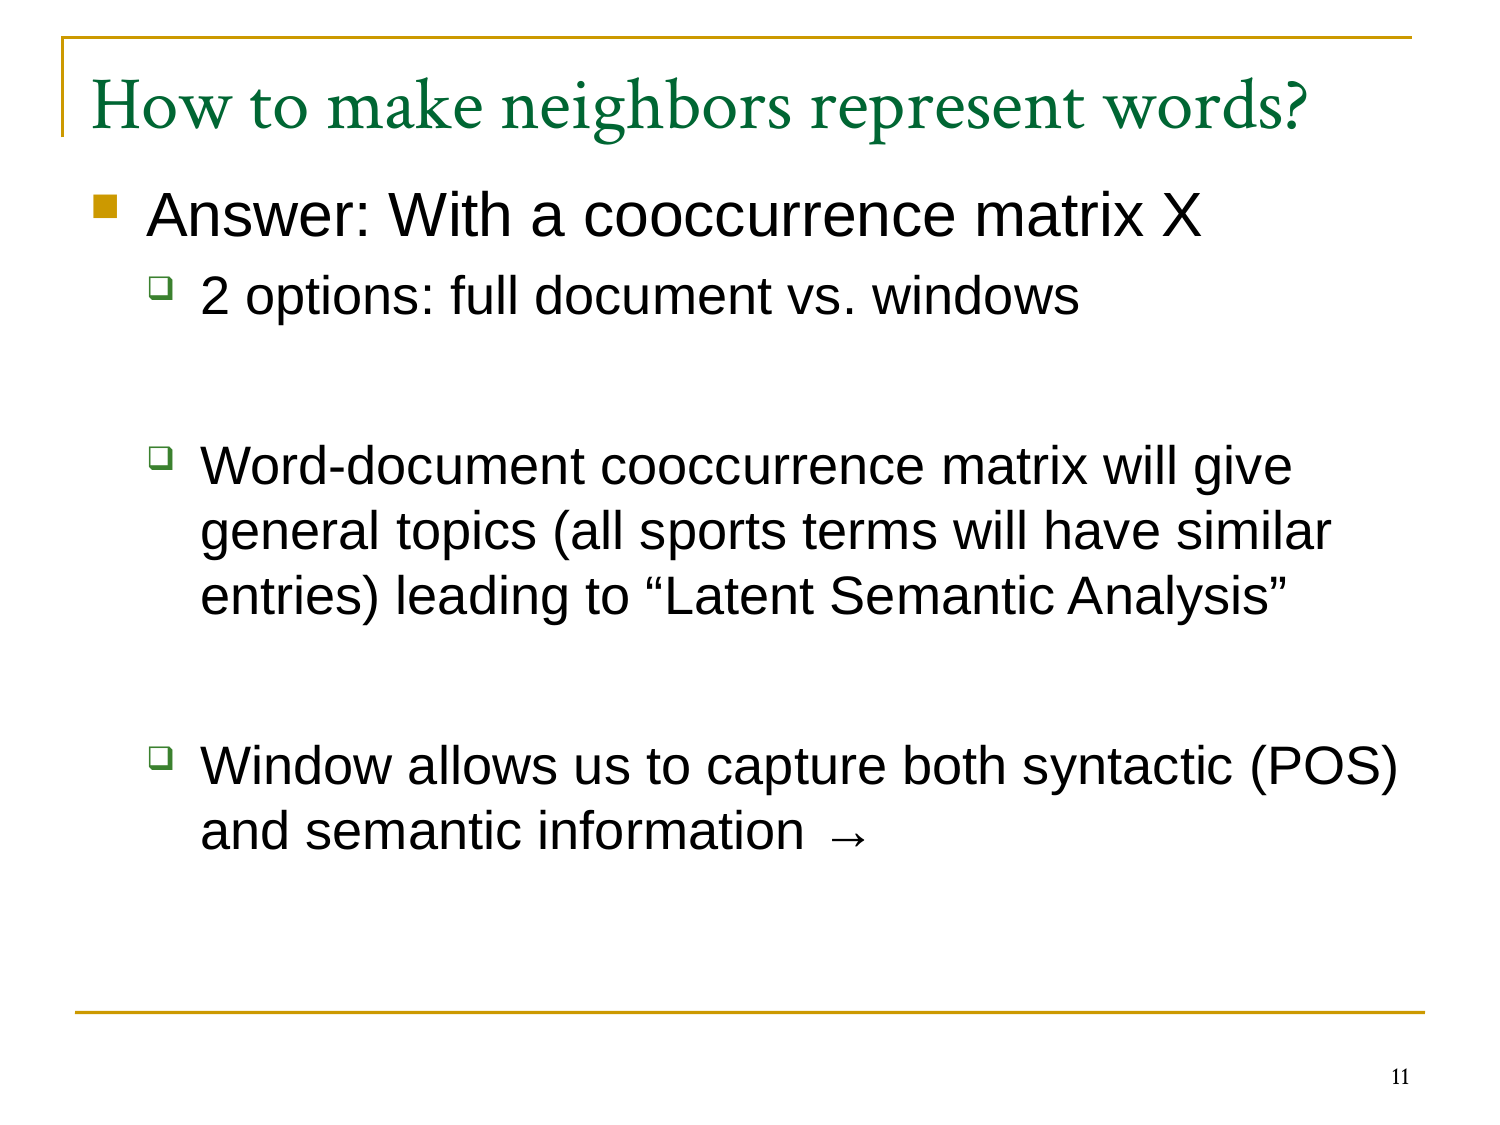

# How to make neighbors represent words?
Answer: With a cooccurrence matrix X
2 options: full document vs. windows

Word-document cooccurrence matrix will give general topics (all sports terms will have similar entries) leading to “Latent Semantic Analysis”

Window allows us to capture both syntactic (POS) and semantic information →
11